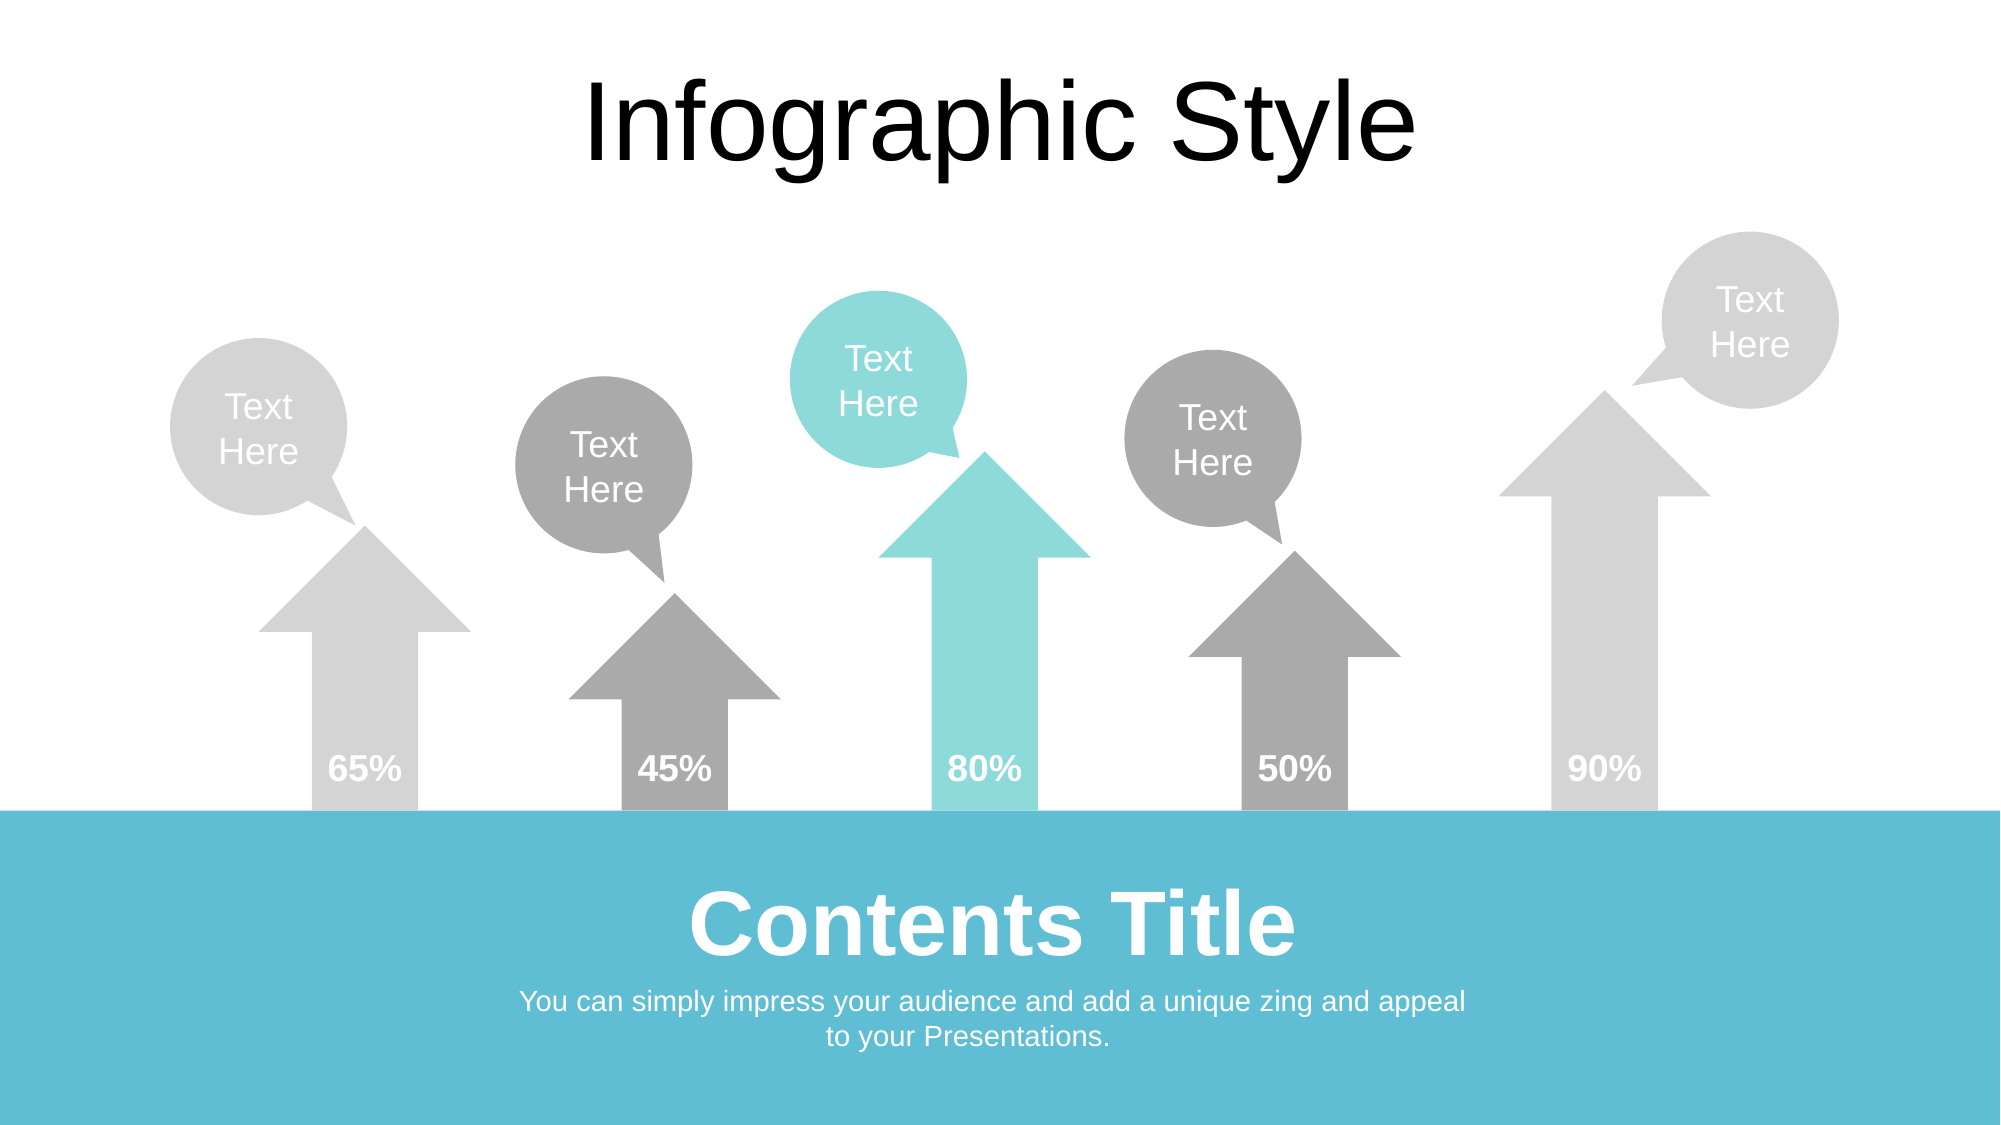

Infographic Style
Text Here
Text Here
Text Here
Text Here
Text Here

65%
45%
80%
50%
90%

Contents Title
You can simply impress your audience and add a unique zing and appeal to your Presentations.